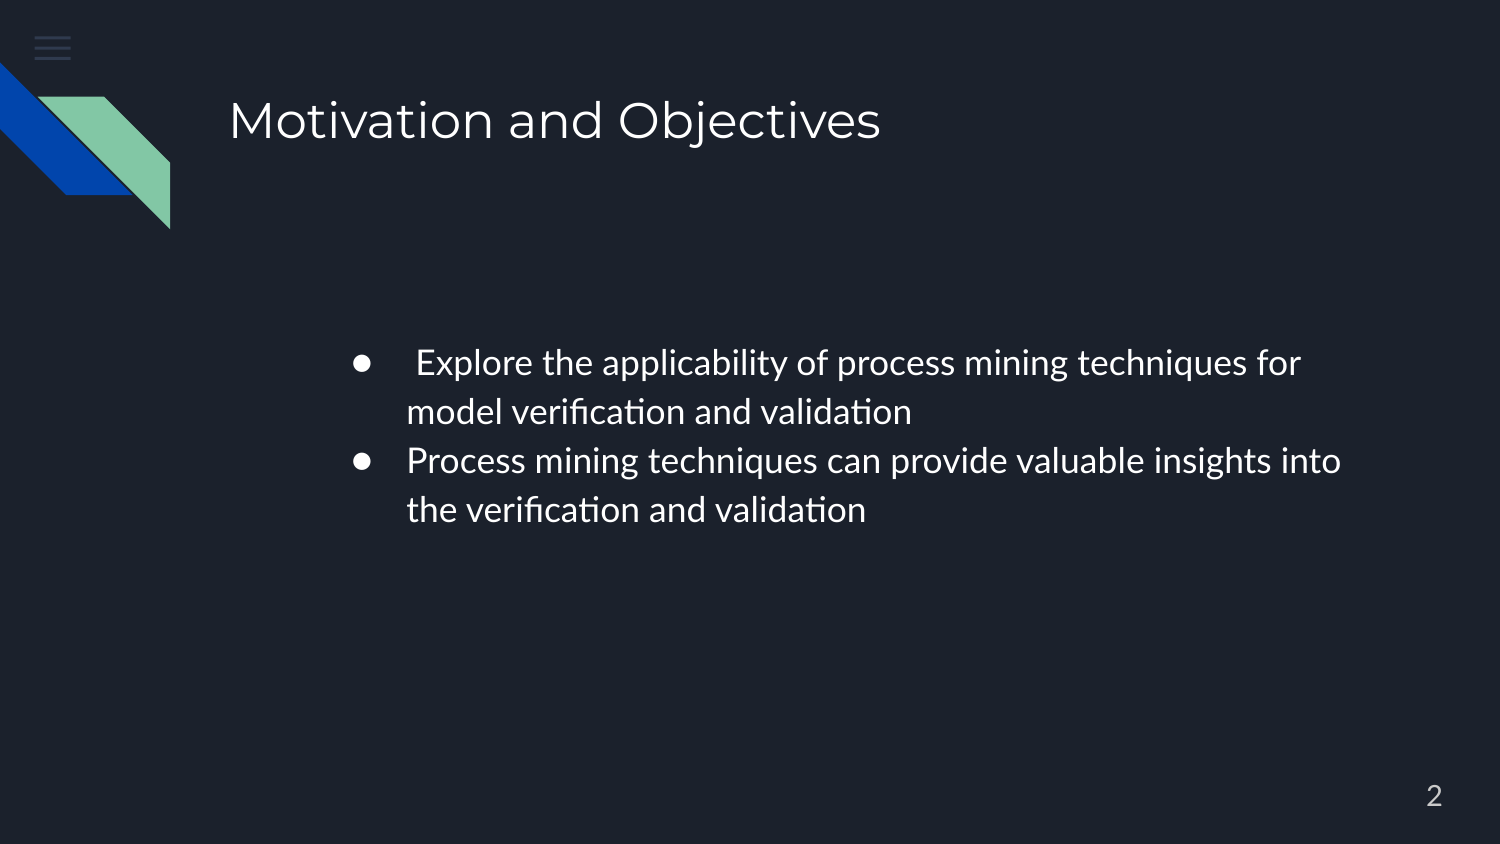

# Motivation and Objectives

 Explore the applicability of process mining techniques for model verification and validation
Process mining techniques can provide valuable insights into the verification and validation

2